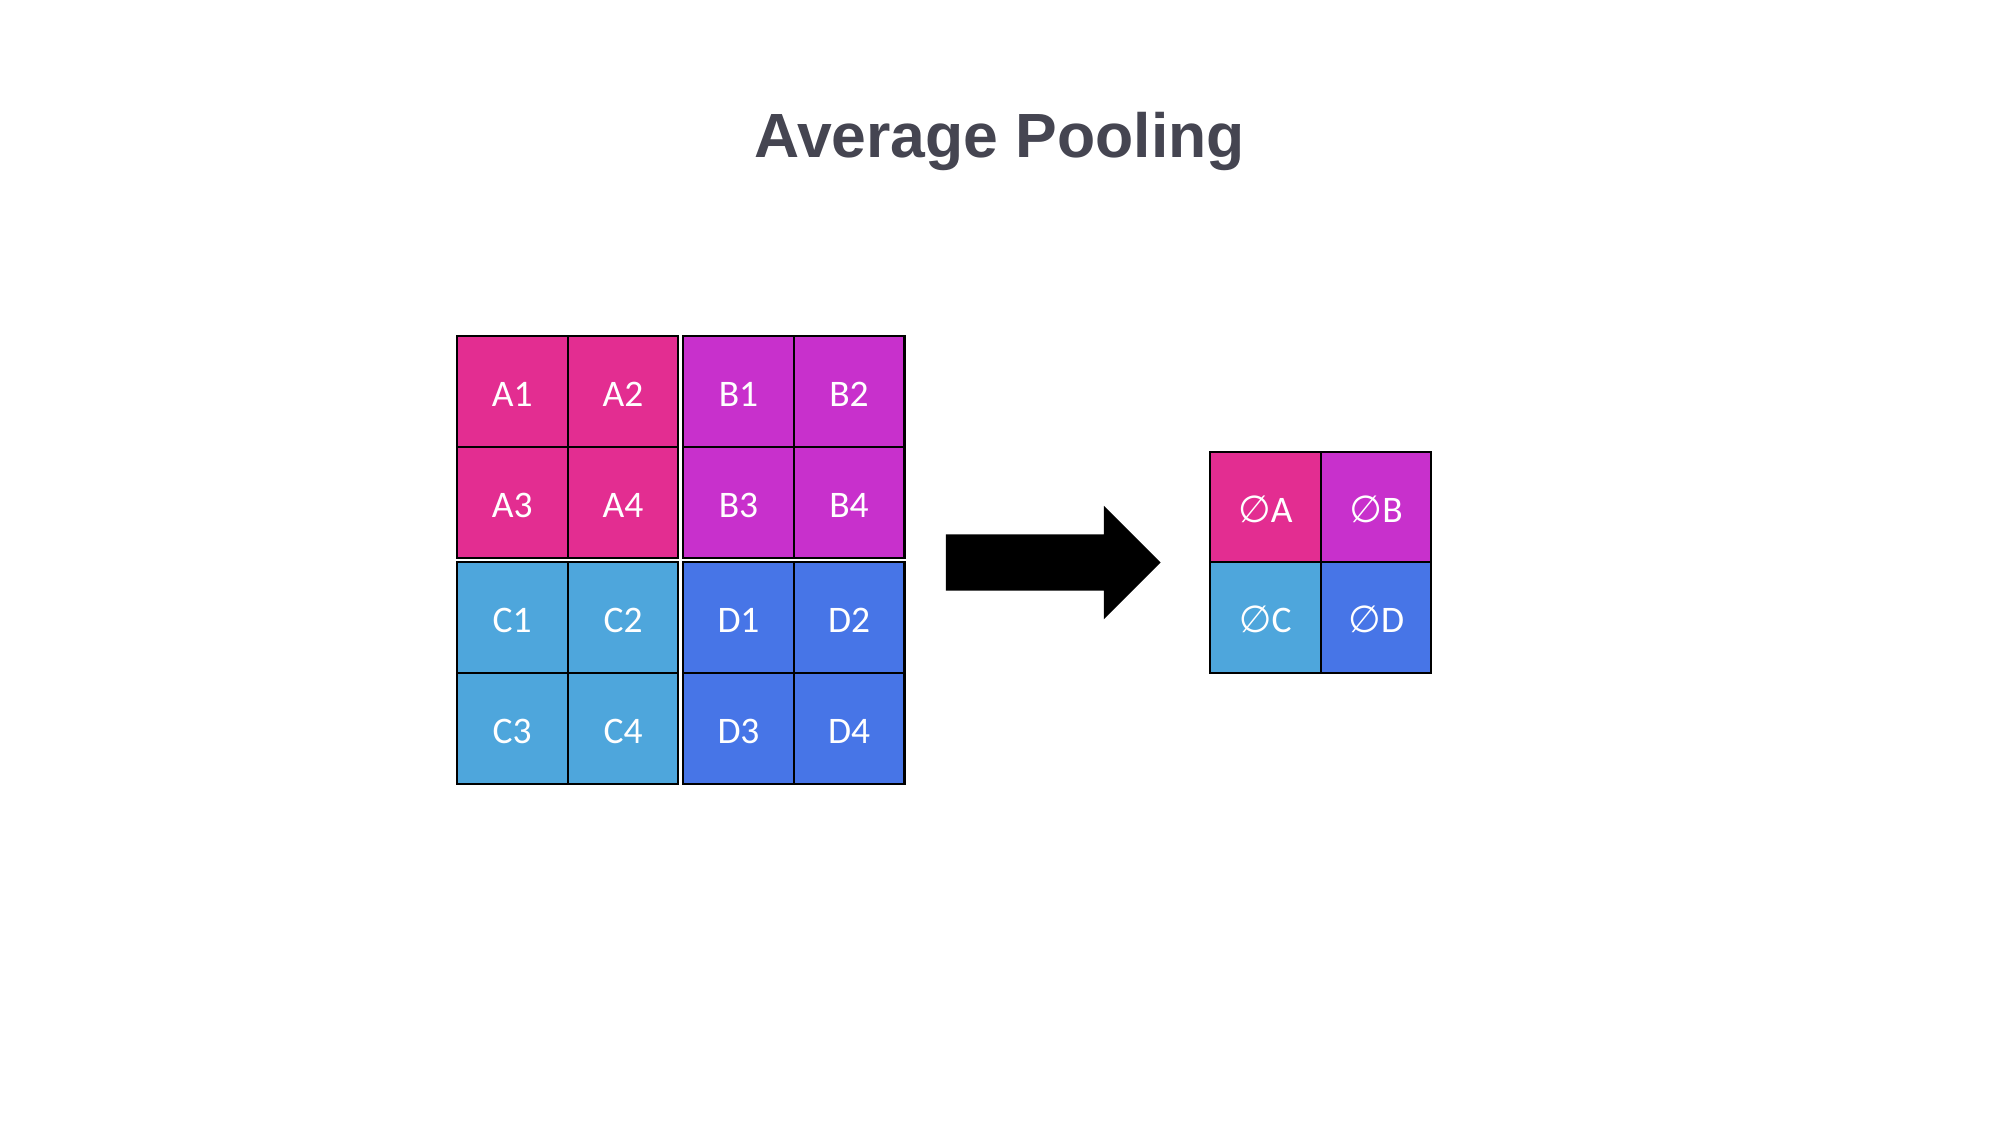

Average Pooling
A1
A2
B1
B2
A3
A4
B3
B4
∅A
∅B

∅C
∅D
C1
C2
D1
D2
C3
C4
D3
D4